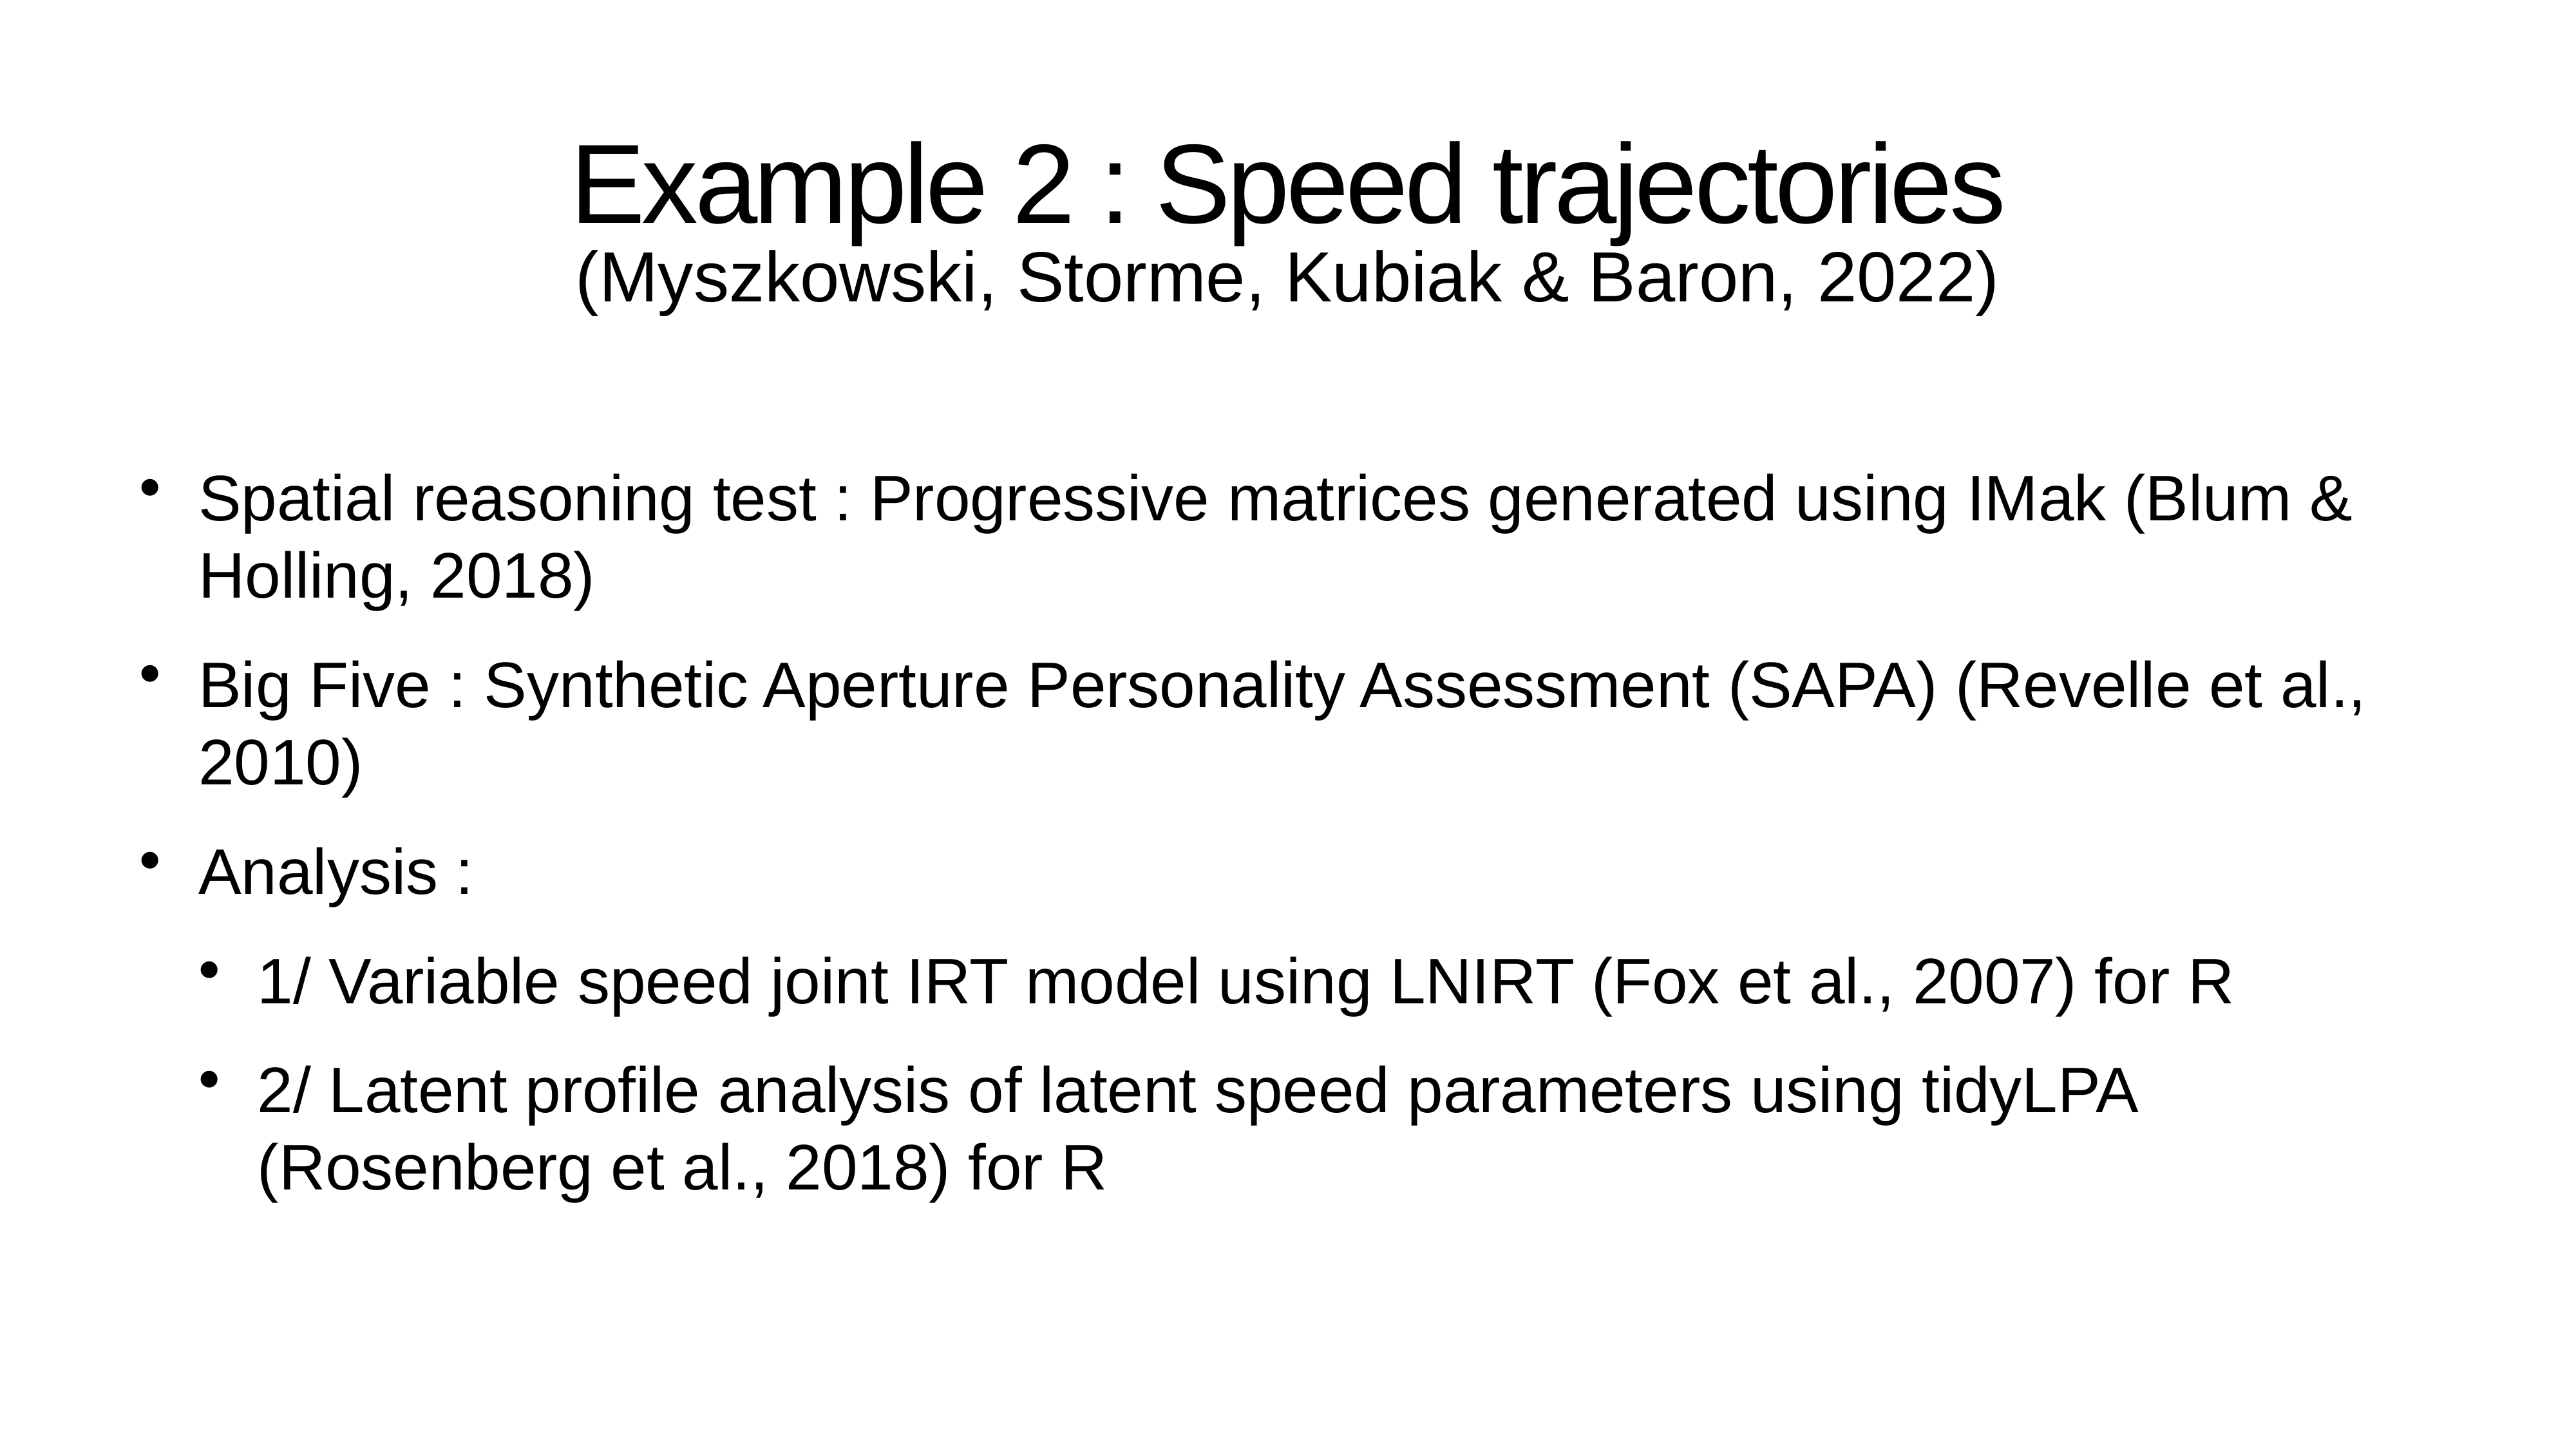

# Example 2 : Speed trajectories
(Myszkowski, Storme, Kubiak & Baron, 2022)
Spatial reasoning test : Progressive matrices generated using IMak (Blum & Holling, 2018)
Big Five : Synthetic Aperture Personality Assessment (SAPA) (Revelle et al., 2010)
Analysis :
1/ Variable speed joint IRT model using LNIRT (Fox et al., 2007) for R
2/ Latent profile analysis of latent speed parameters using tidyLPA (Rosenberg et al., 2018) for R